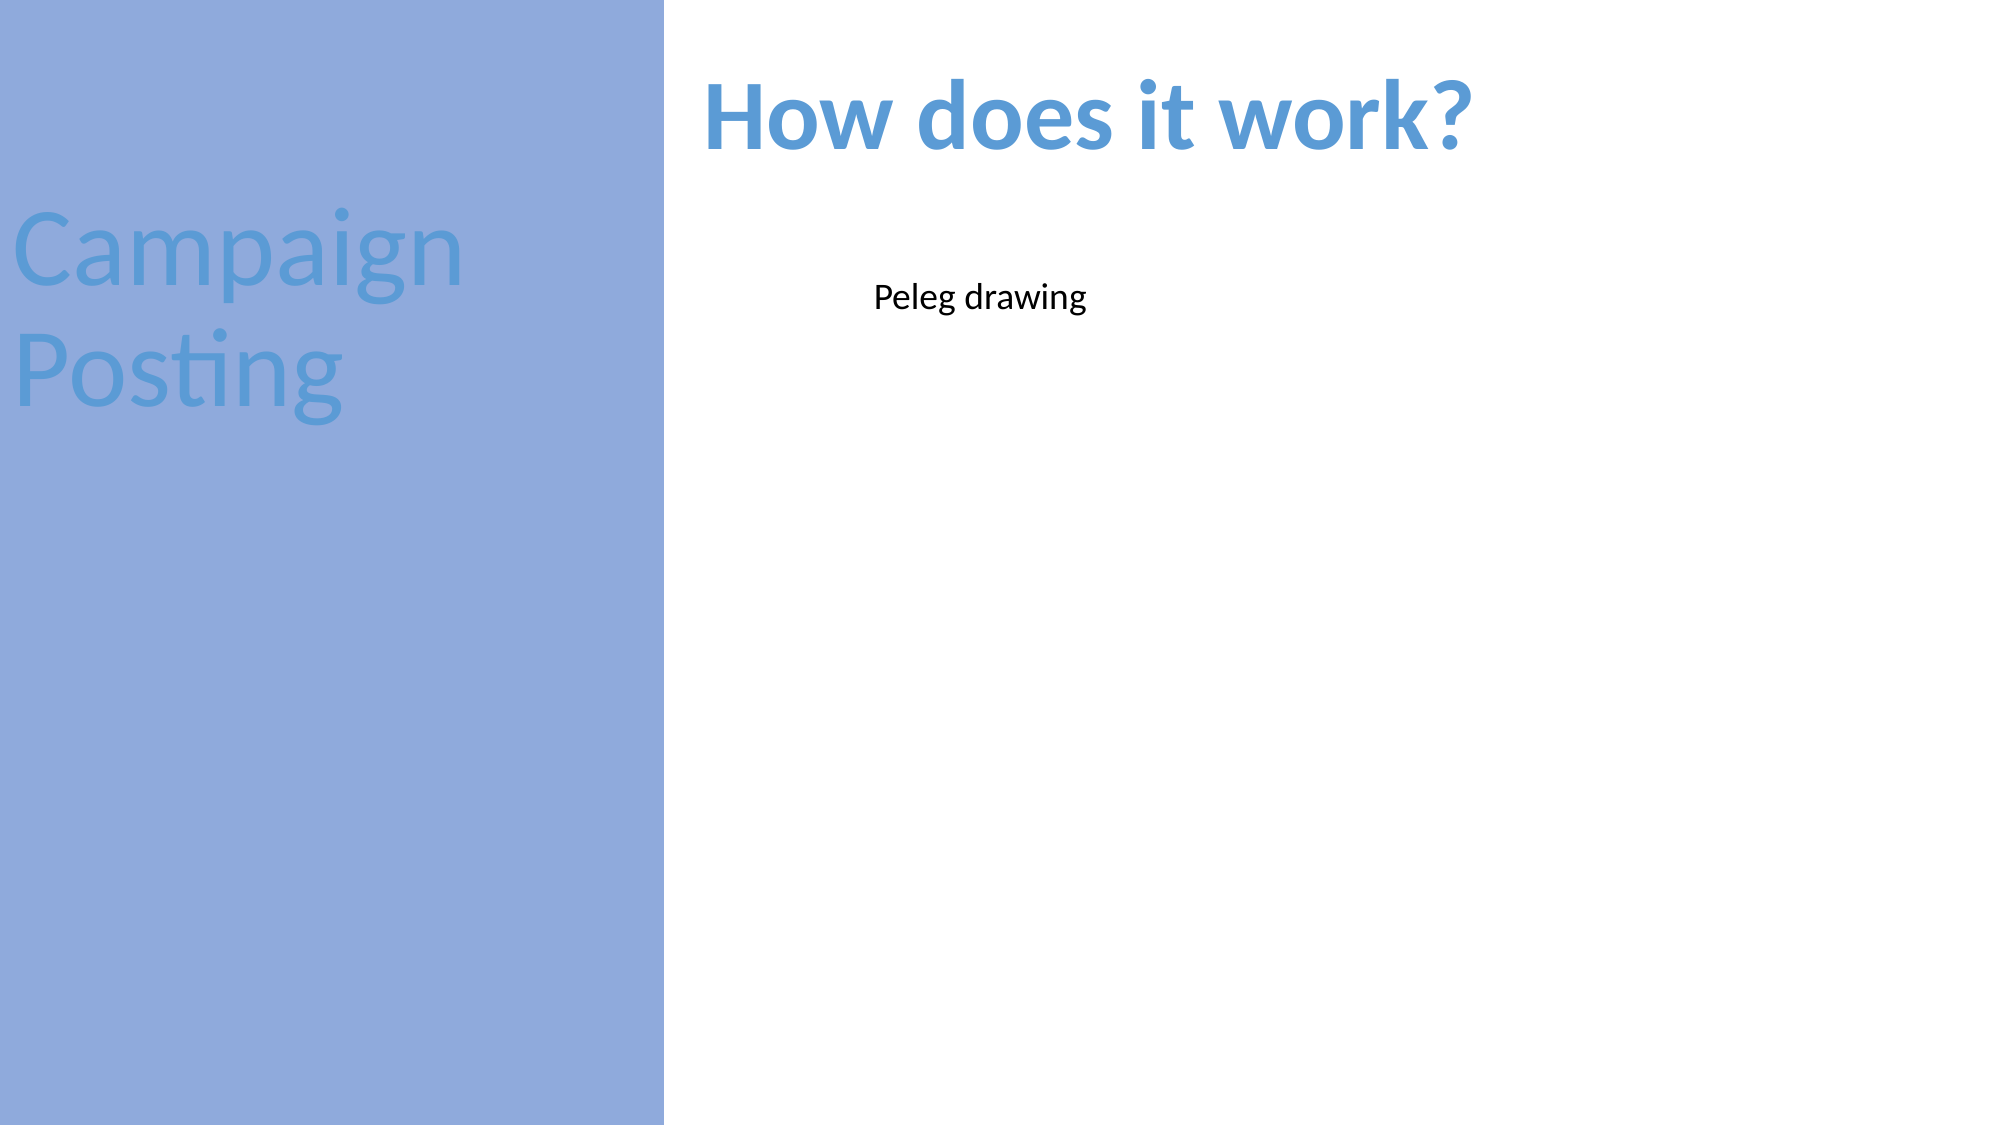

How does it work?
# Campaign Posting
Peleg drawing